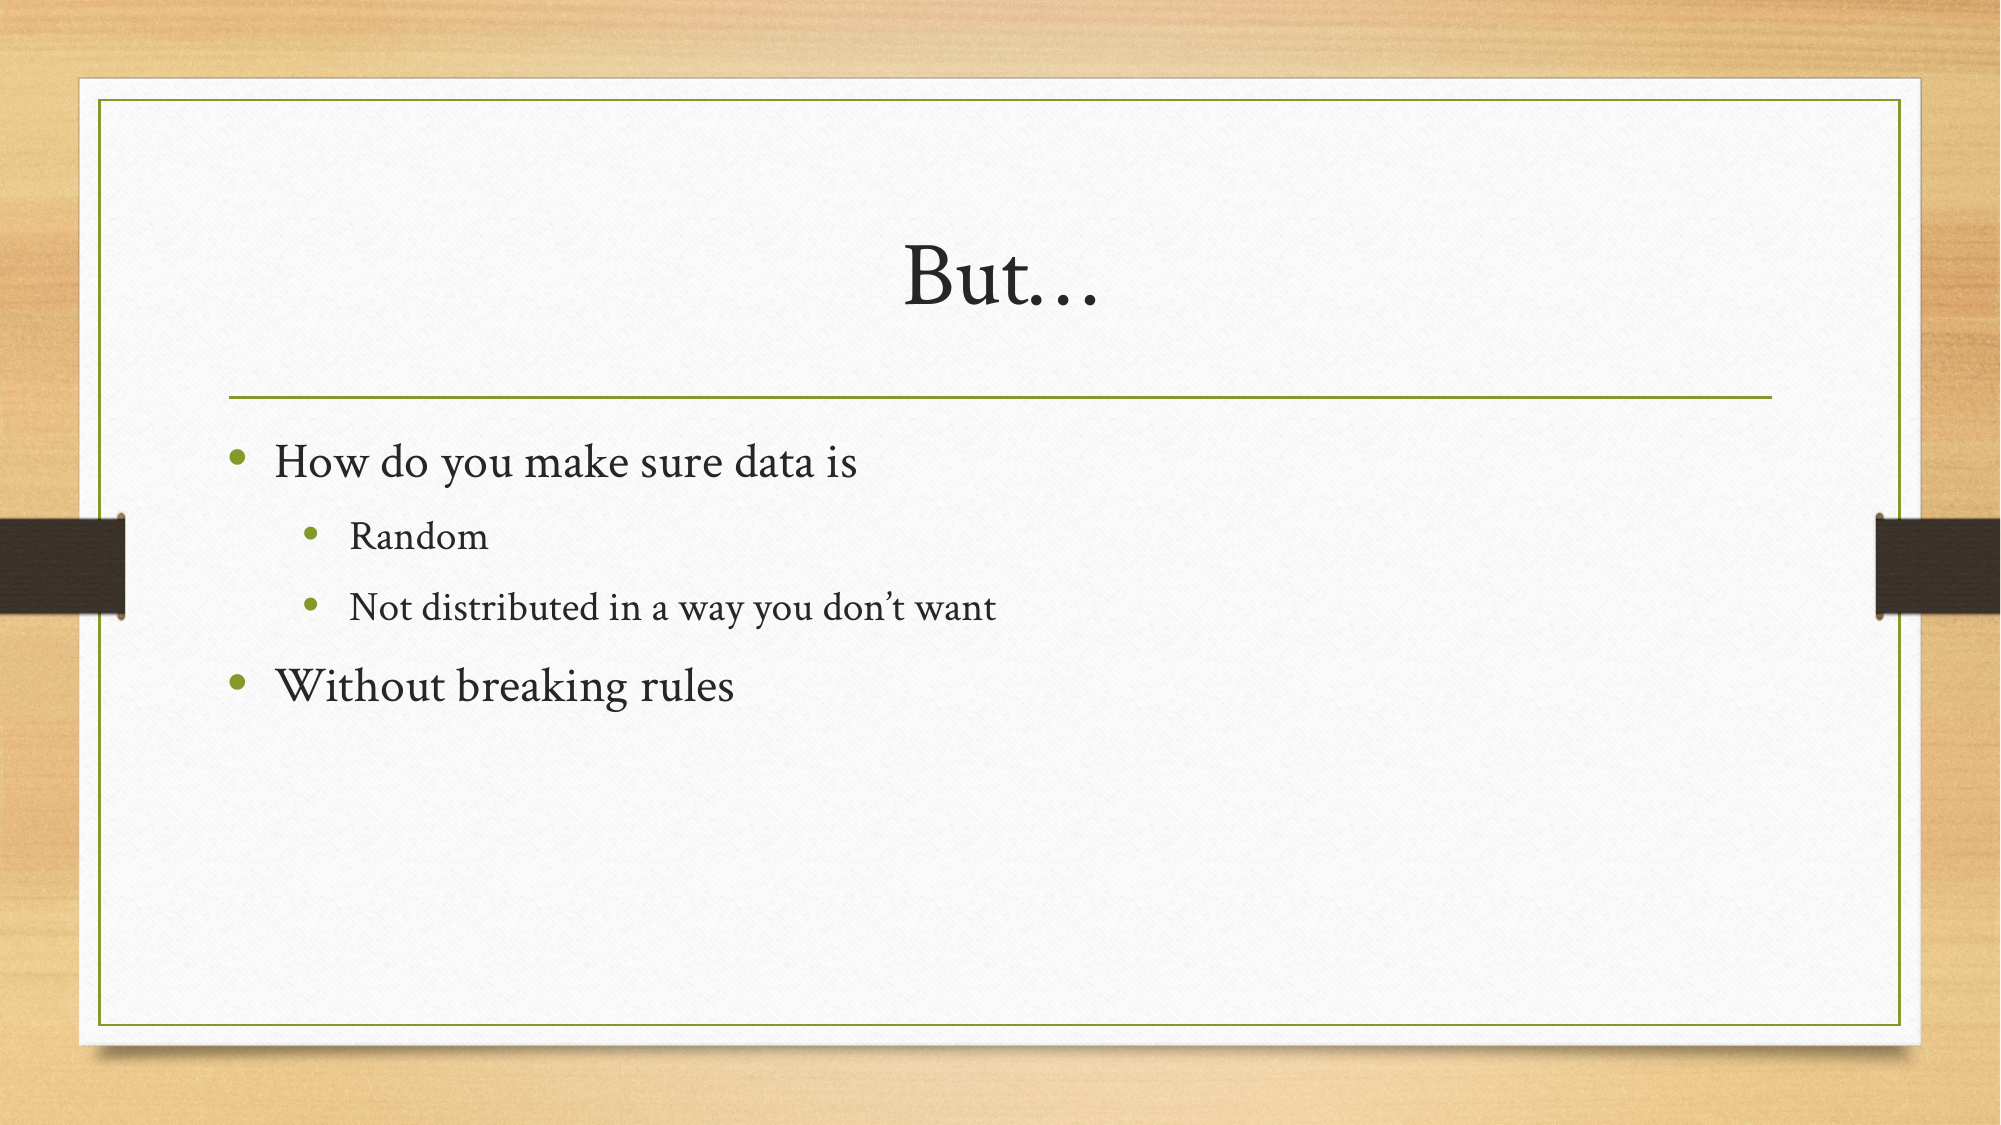

# But…
How do you make sure data is
Random
Not distributed in a way you don’t want
Without breaking rules